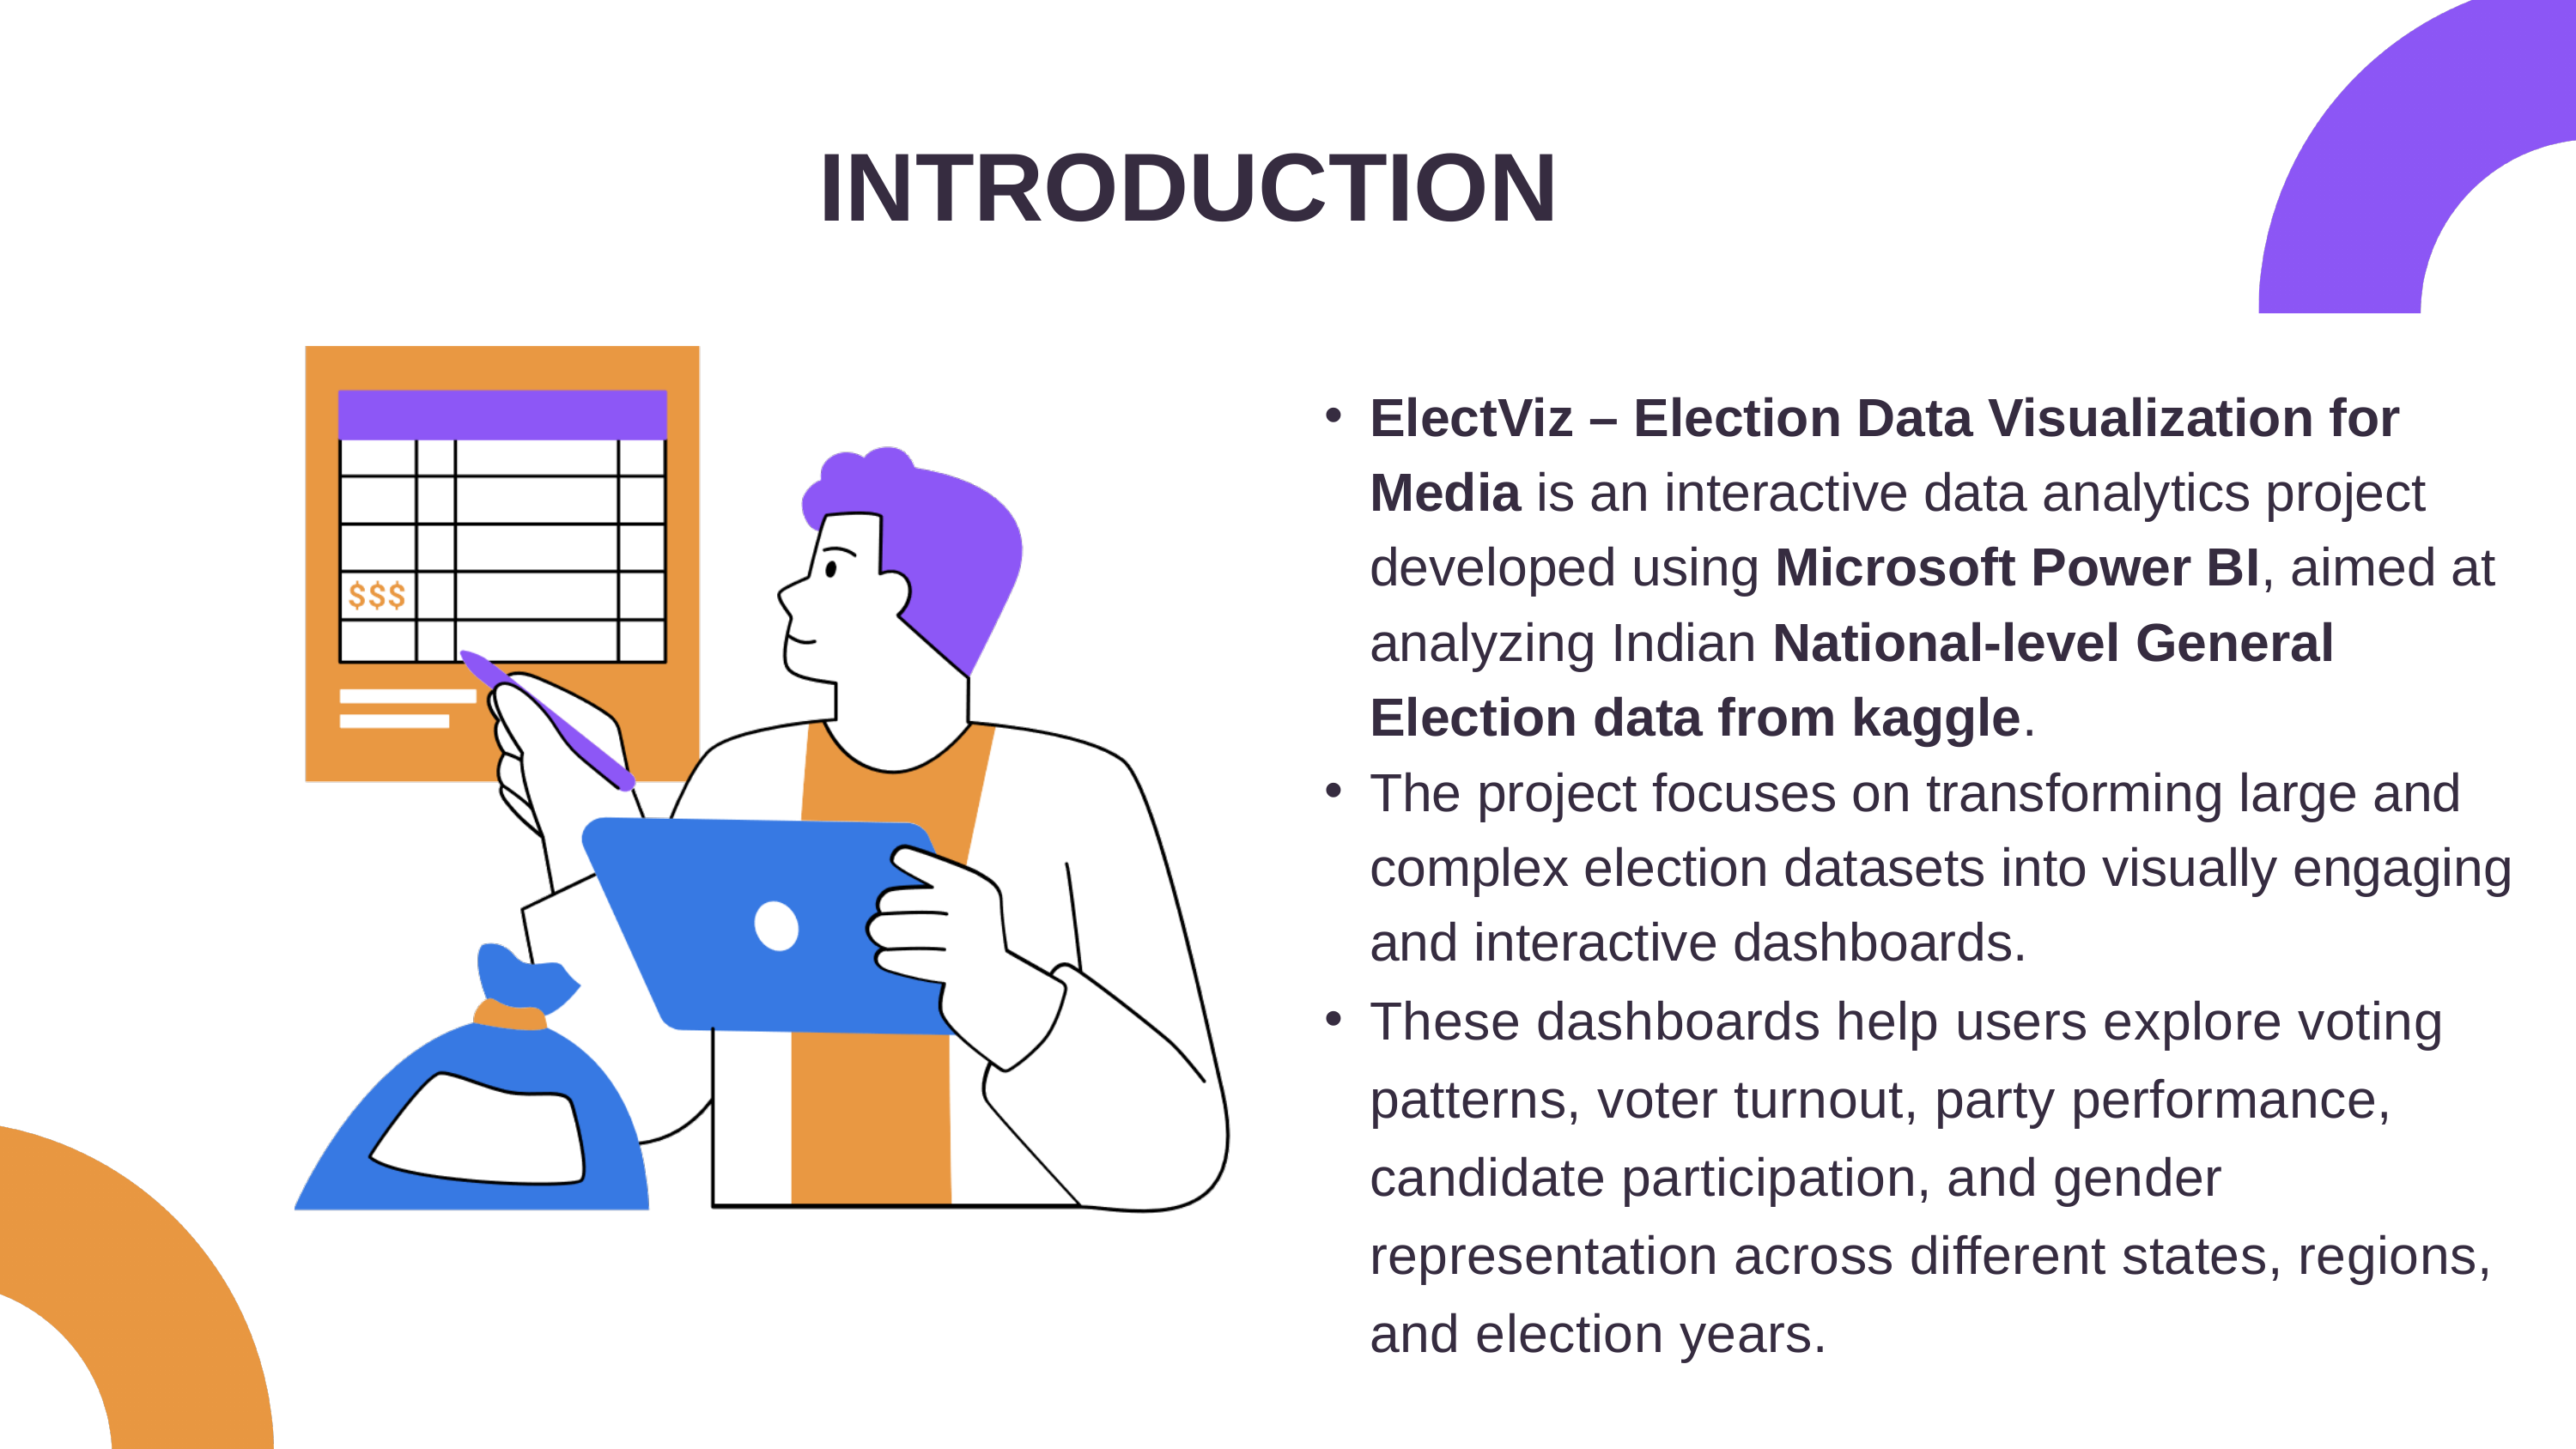

INTRODUCTION

ElectViz – Election Data Visualization for Media is an interactive data analytics project developed using Microsoft Power BI, aimed at analyzing Indian National-level General Election data from kaggle.
The project focuses on transforming large and complex election datasets into visually engaging and interactive dashboards.
These dashboards help users explore voting patterns, voter turnout, party performance, candidate participation, and gender representation across different states, regions, and election years.